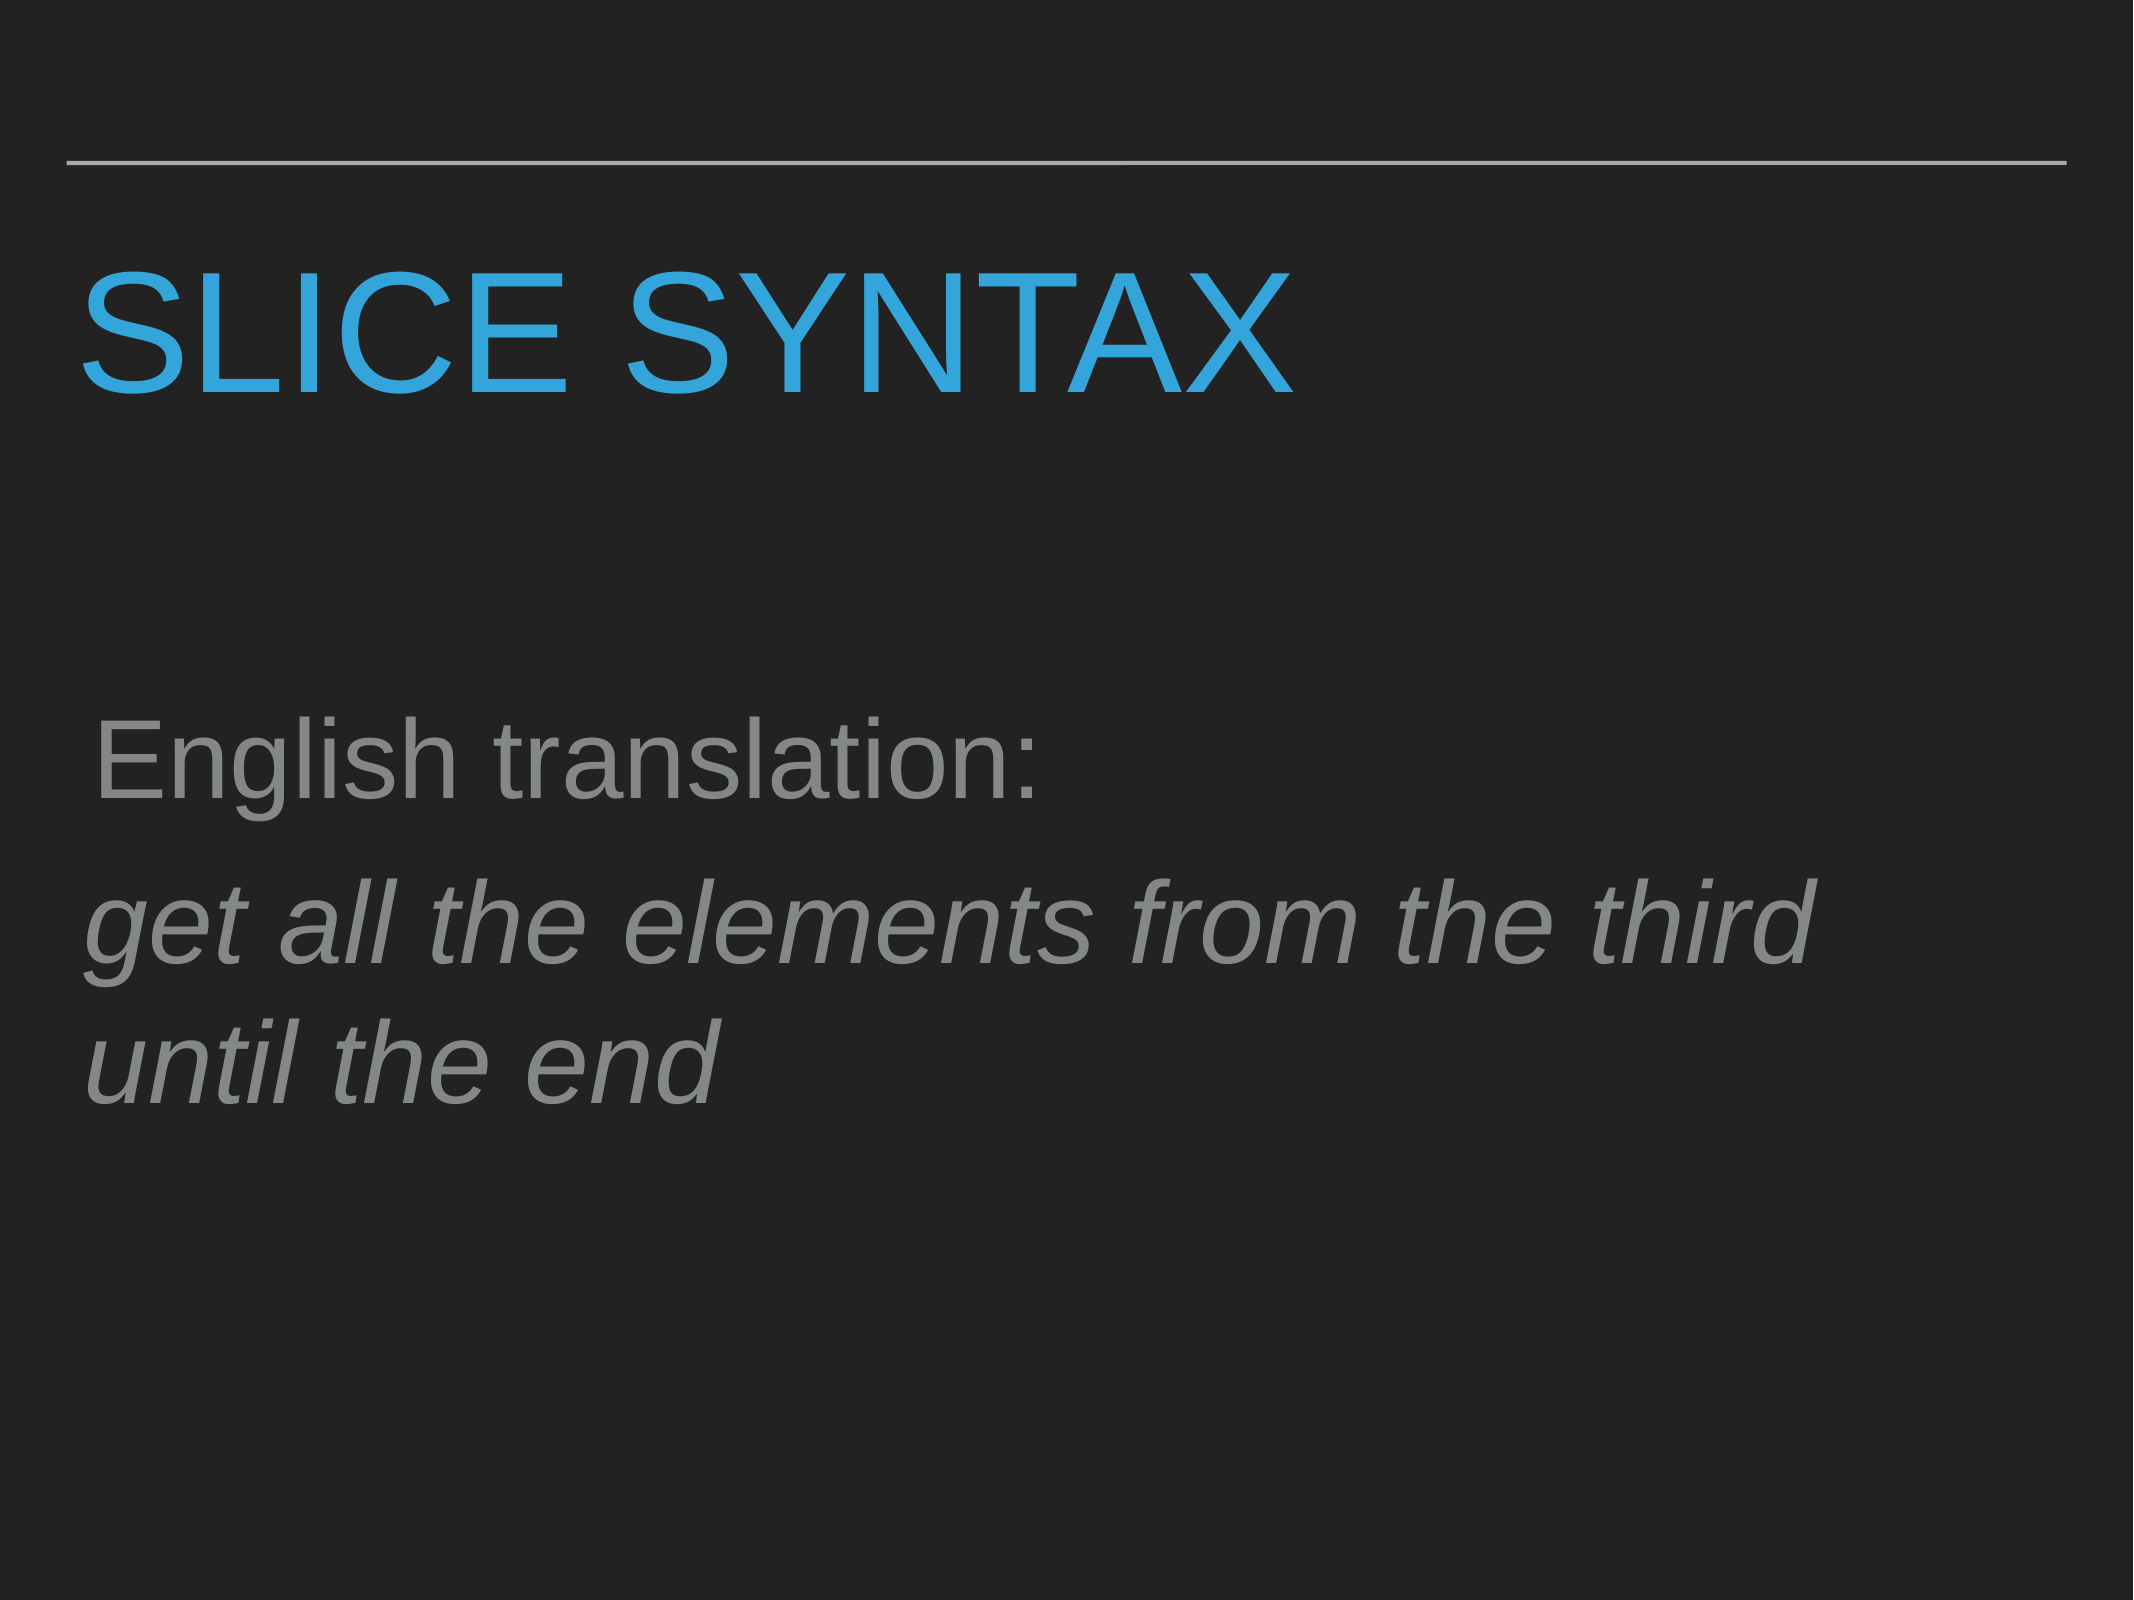

# Slice Syntax
English translation:
get all the elements from the third until the end